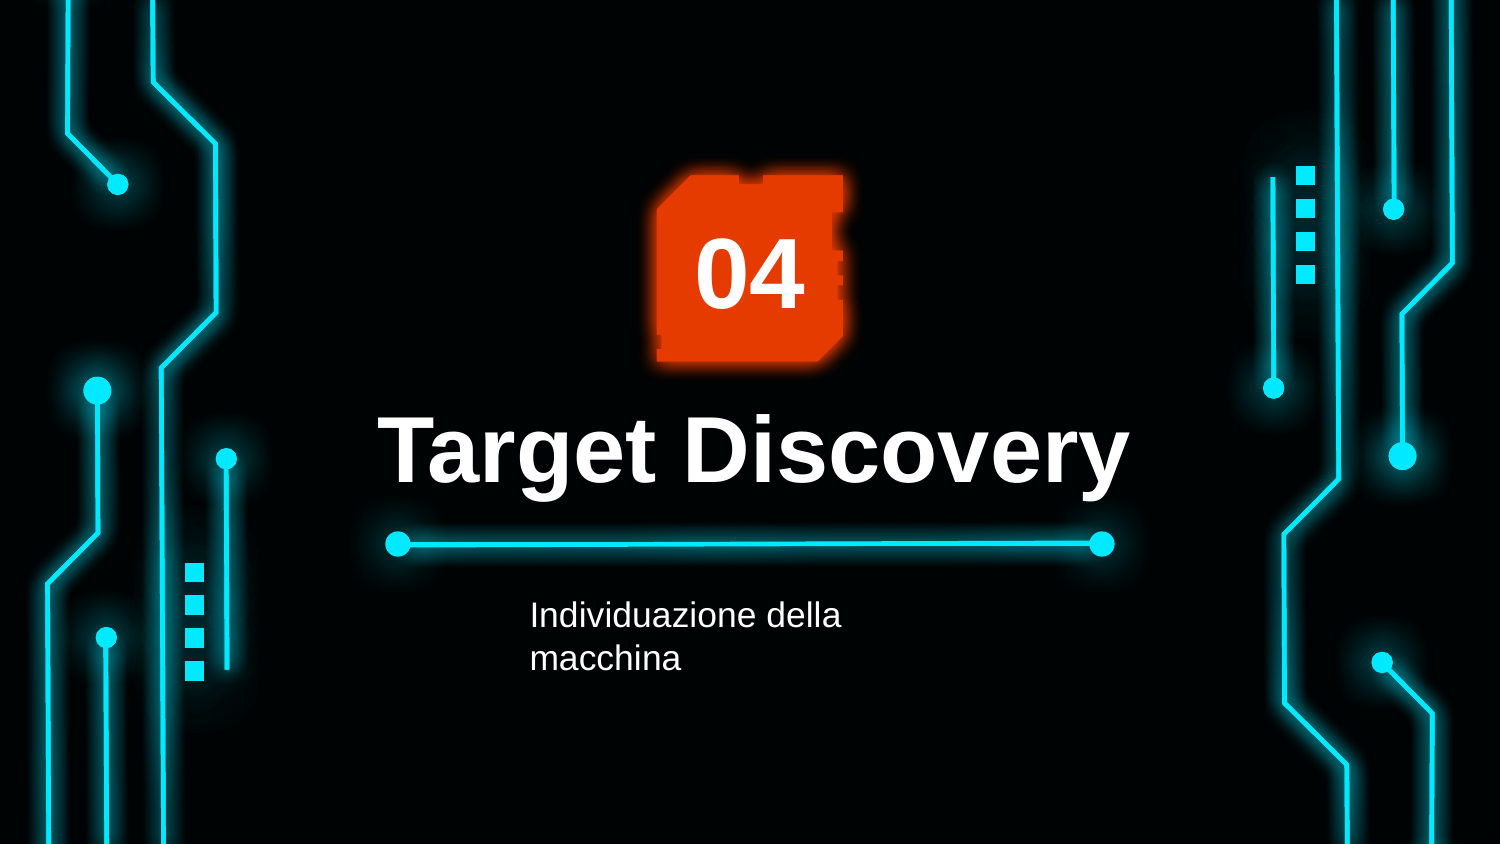

04
# Target Discovery

Individuazione della macchina